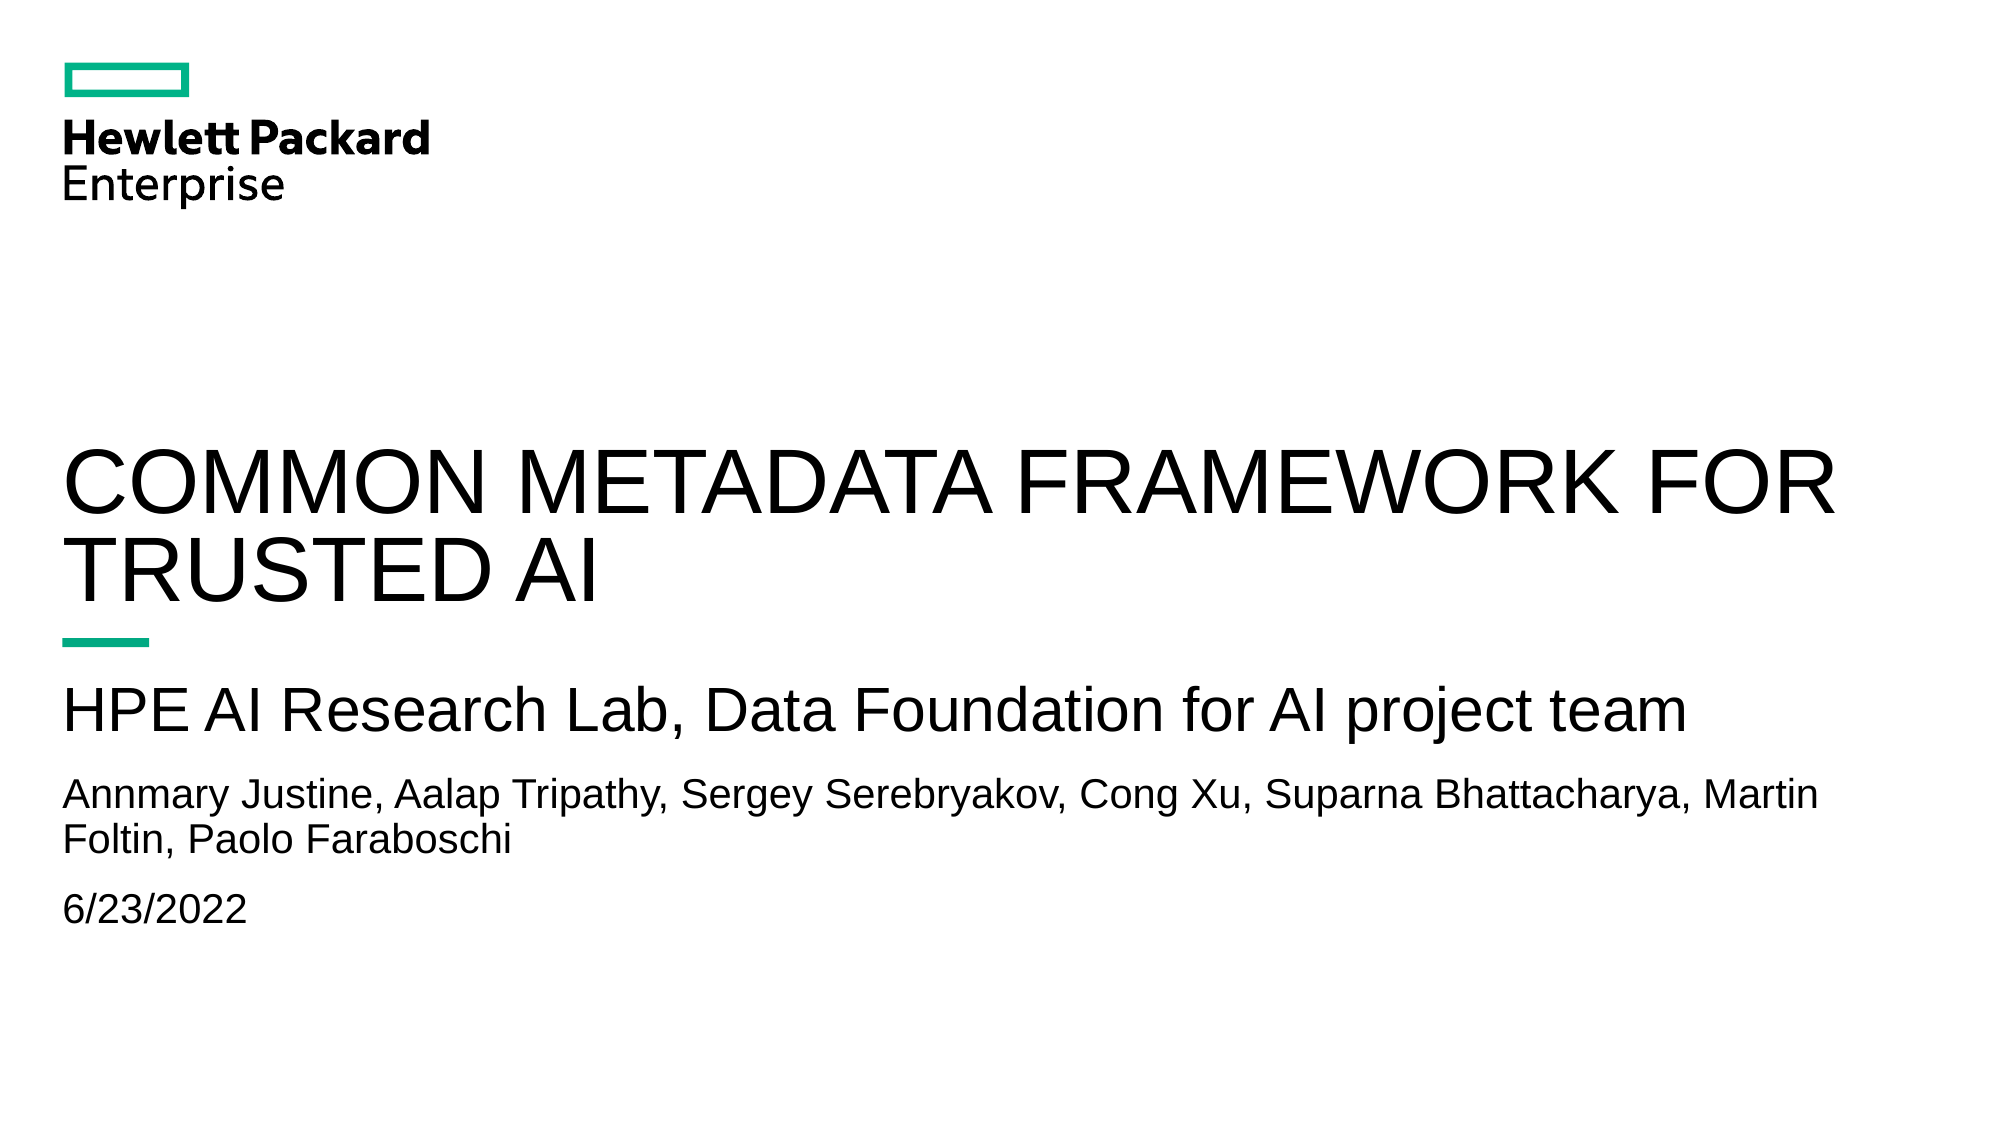

# Common Metadata Framework for Trusted AI
HPE AI Research Lab, Data Foundation for AI project team
Annmary Justine, Aalap Tripathy, Sergey Serebryakov, Cong Xu, Suparna Bhattacharya, Martin Foltin, Paolo Faraboschi
6/23/2022